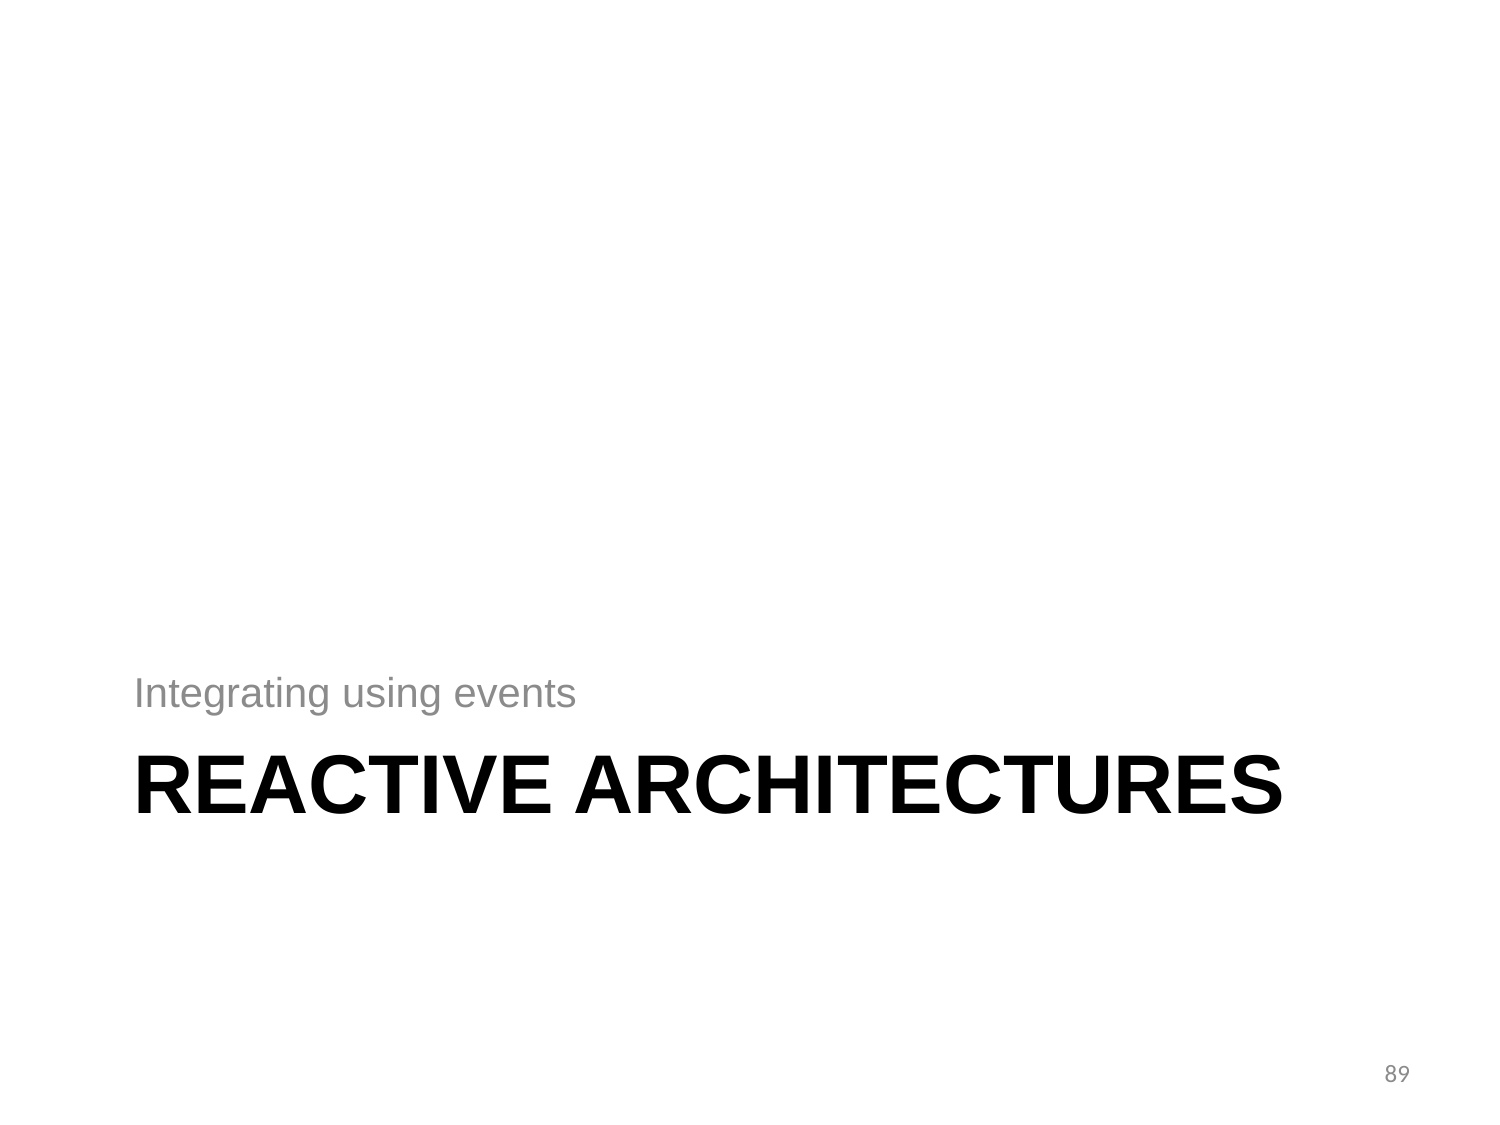

Integrating using events
# Reactive Architectures
89